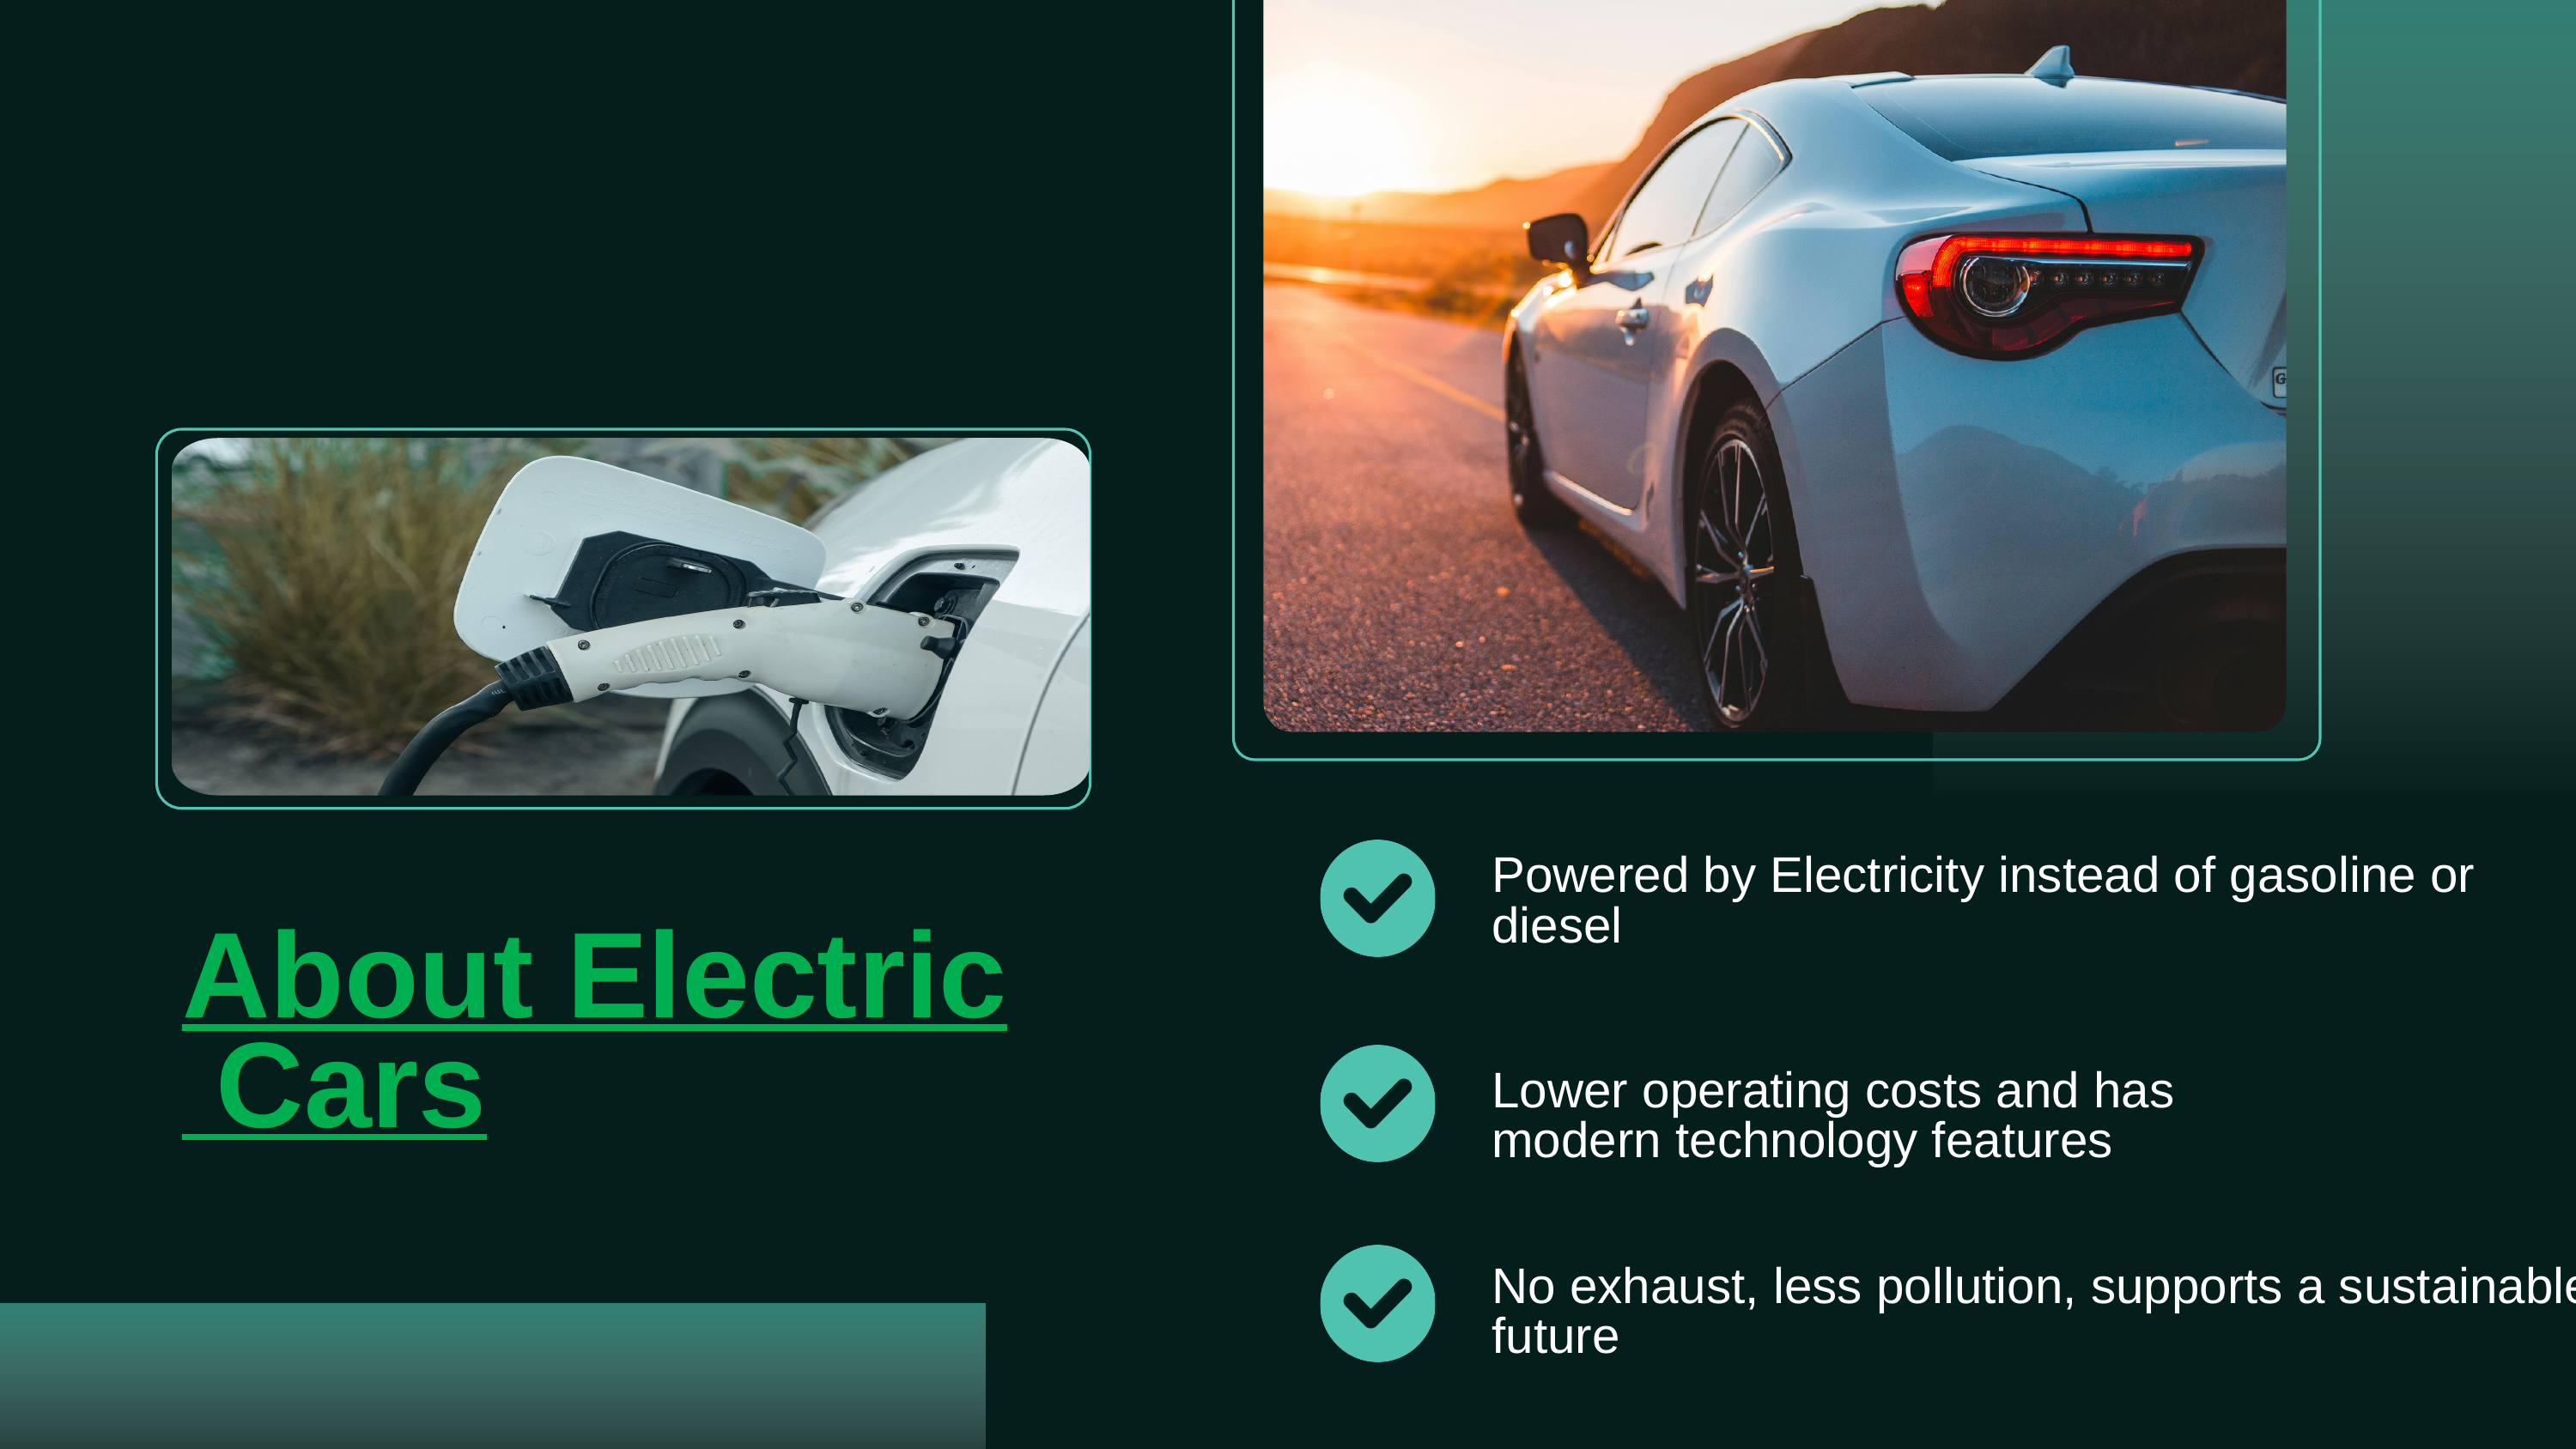

Powered by Electricity instead of gasoline or diesel
About Electric Cars

Lower operating costs and has
modern technology features

No exhaust, less pollution, supports a sustainable future